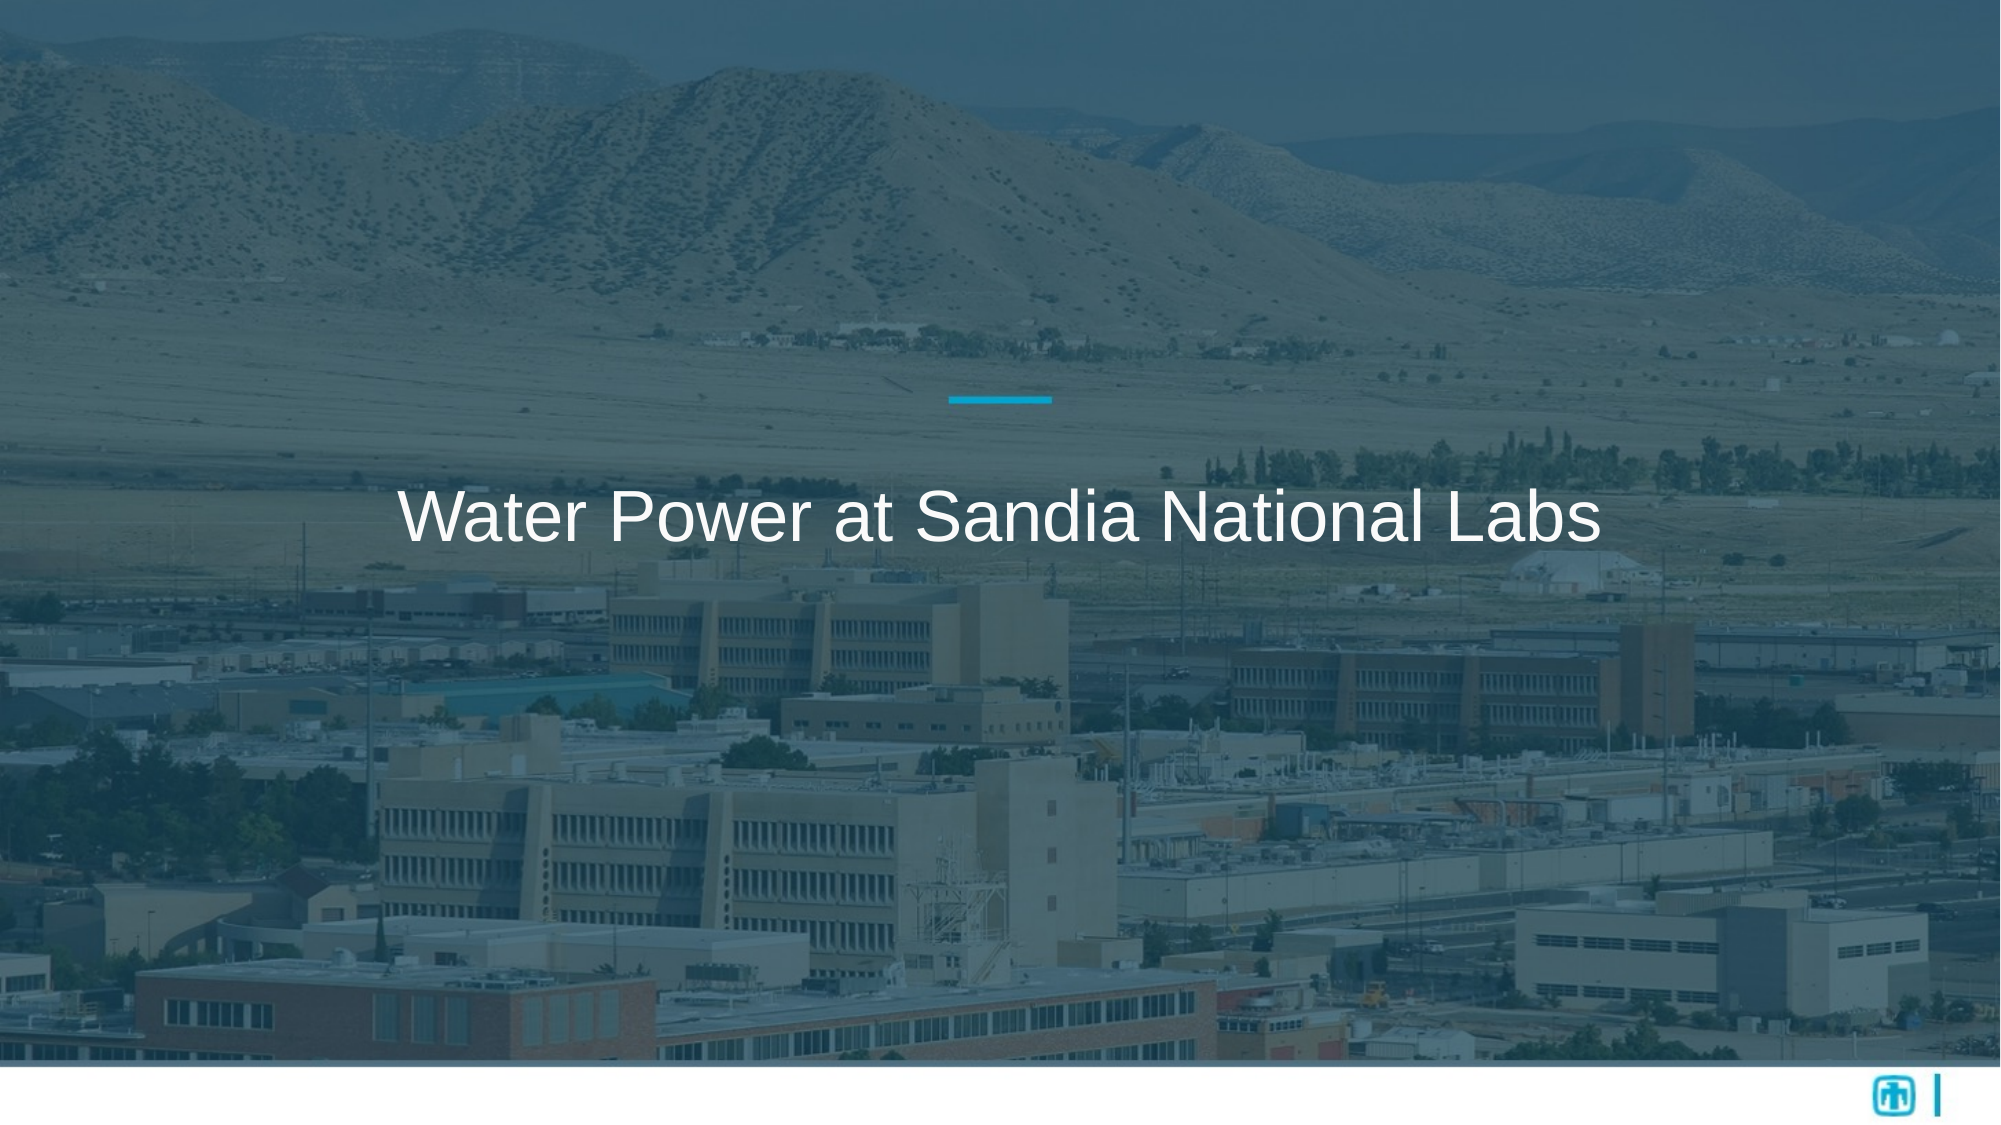

# Water Power at Sandia National Labs